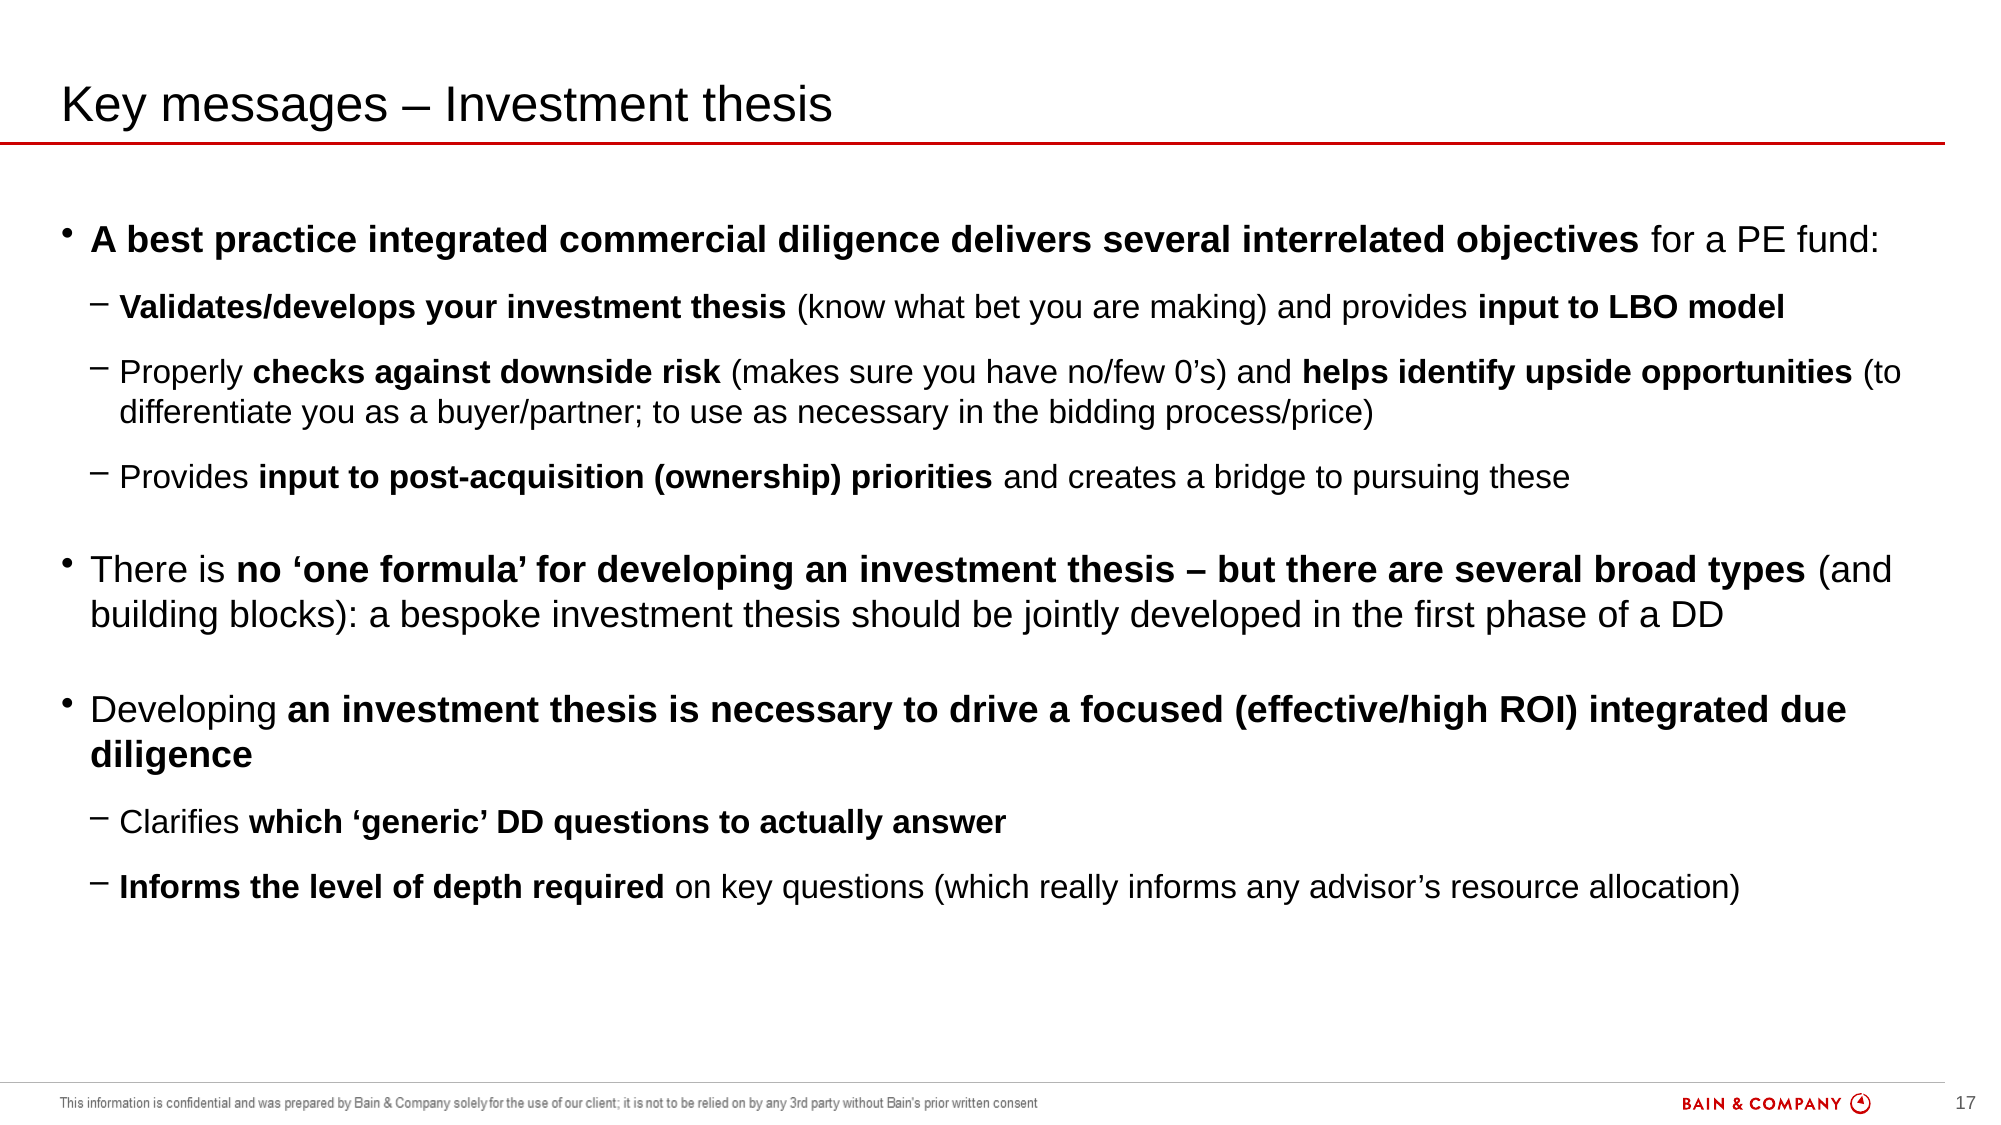

# Key messages – Investment thesis
3_85
overall_0_131854677766850836 columns_1_131854677766850836
A best practice integrated commercial diligence delivers several interrelated objectives for a PE fund:
Validates/develops your investment thesis (know what bet you are making) and provides input to LBO model
Properly checks against downside risk (makes sure you have no/few 0’s) and helps identify upside opportunities (to differentiate you as a buyer/partner; to use as necessary in the bidding process/price)
Provides input to post-acquisition (ownership) priorities and creates a bridge to pursuing these
There is no ‘one formula’ for developing an investment thesis – but there are several broad types (and building blocks): a bespoke investment thesis should be jointly developed in the first phase of a DD
Developing an investment thesis is necessary to drive a focused (effective/high ROI) integrated due diligence
Clarifies which ‘generic’ DD questions to actually answer
Informs the level of depth required on key questions (which really informs any advisor’s resource allocation)